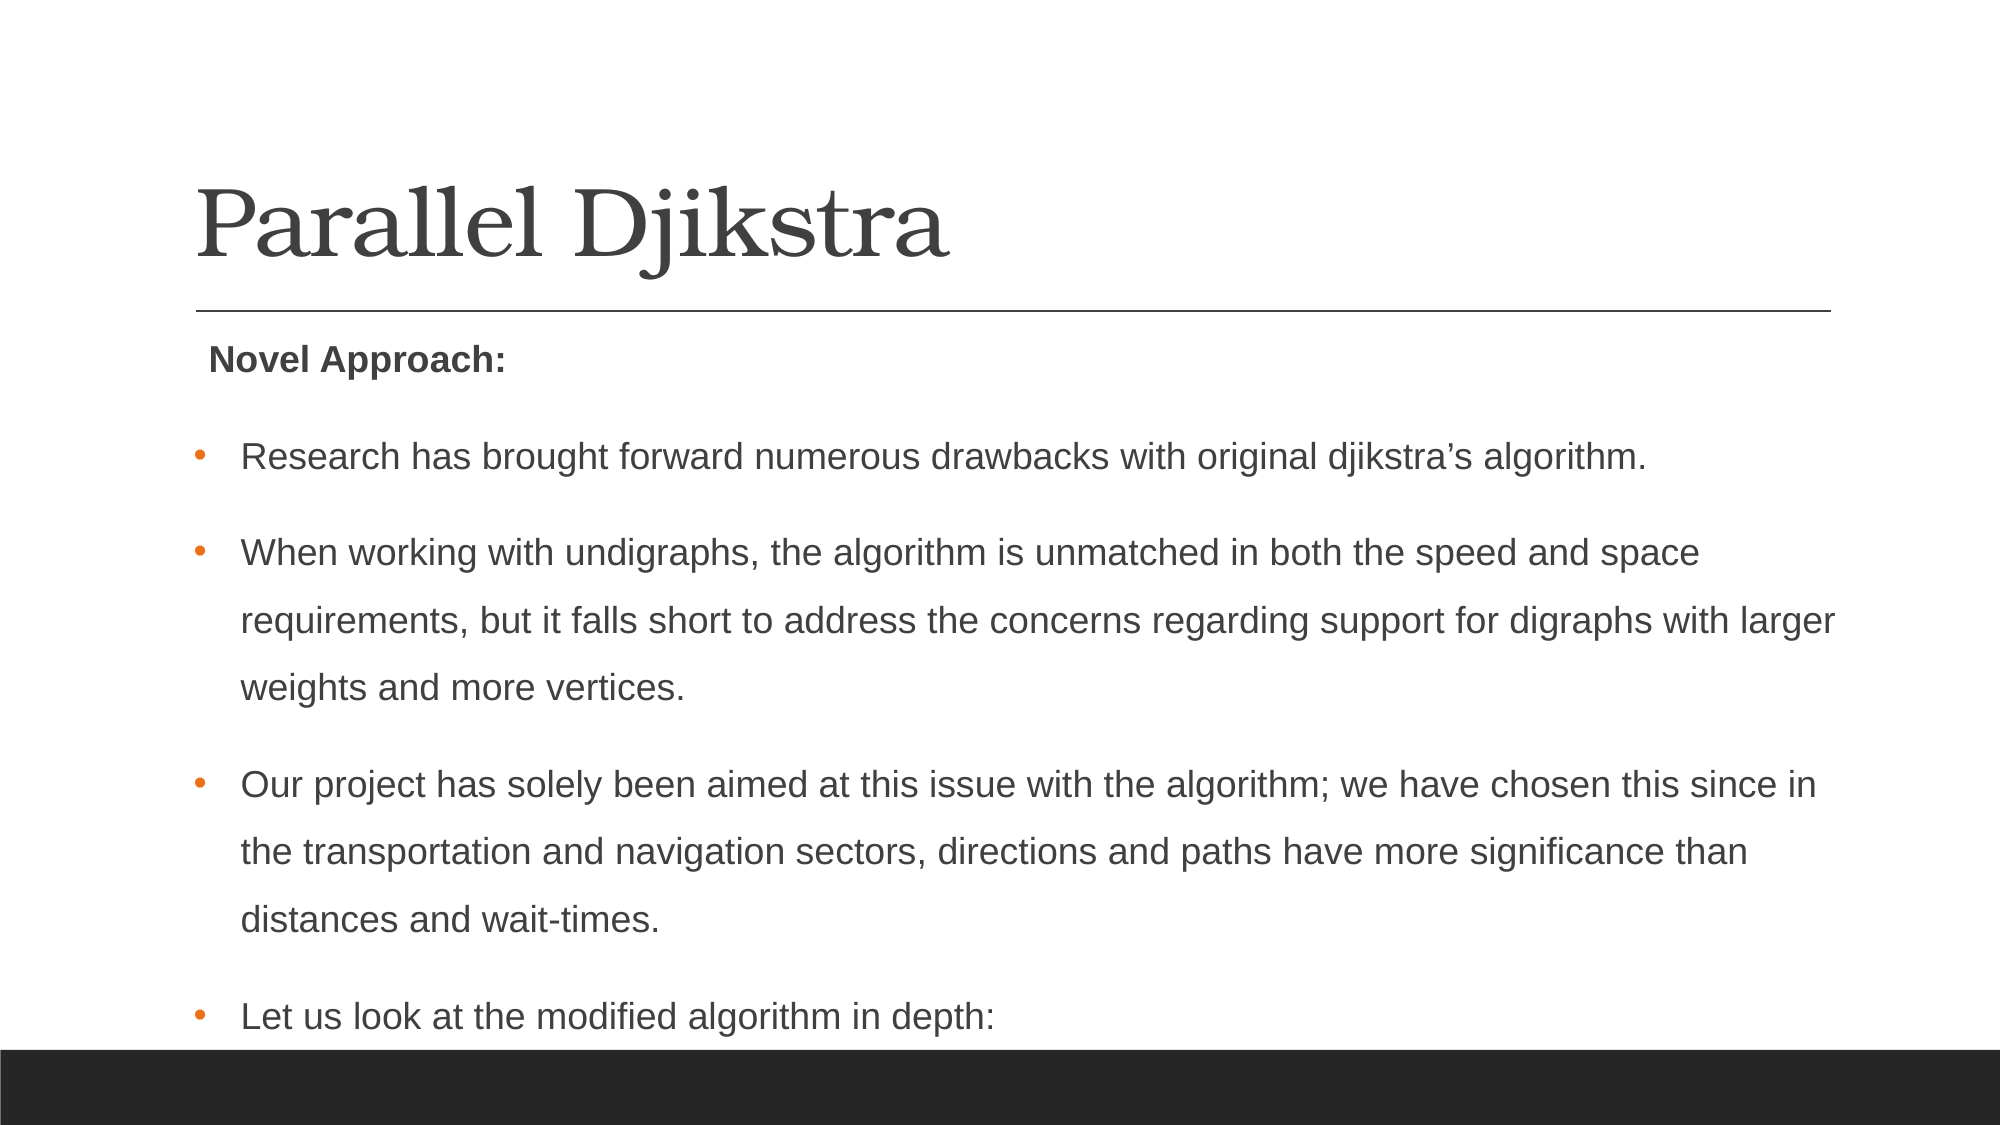

# Parallel Djikstra
Novel Approach:
Research has brought forward numerous drawbacks with original djikstra’s algorithm.
When working with undigraphs, the algorithm is unmatched in both the speed and space requirements, but it falls short to address the concerns regarding support for digraphs with larger weights and more vertices.
Our project has solely been aimed at this issue with the algorithm; we have chosen this since in the transportation and navigation sectors, directions and paths have more significance than distances and wait-times.
Let us look at the modified algorithm in depth: